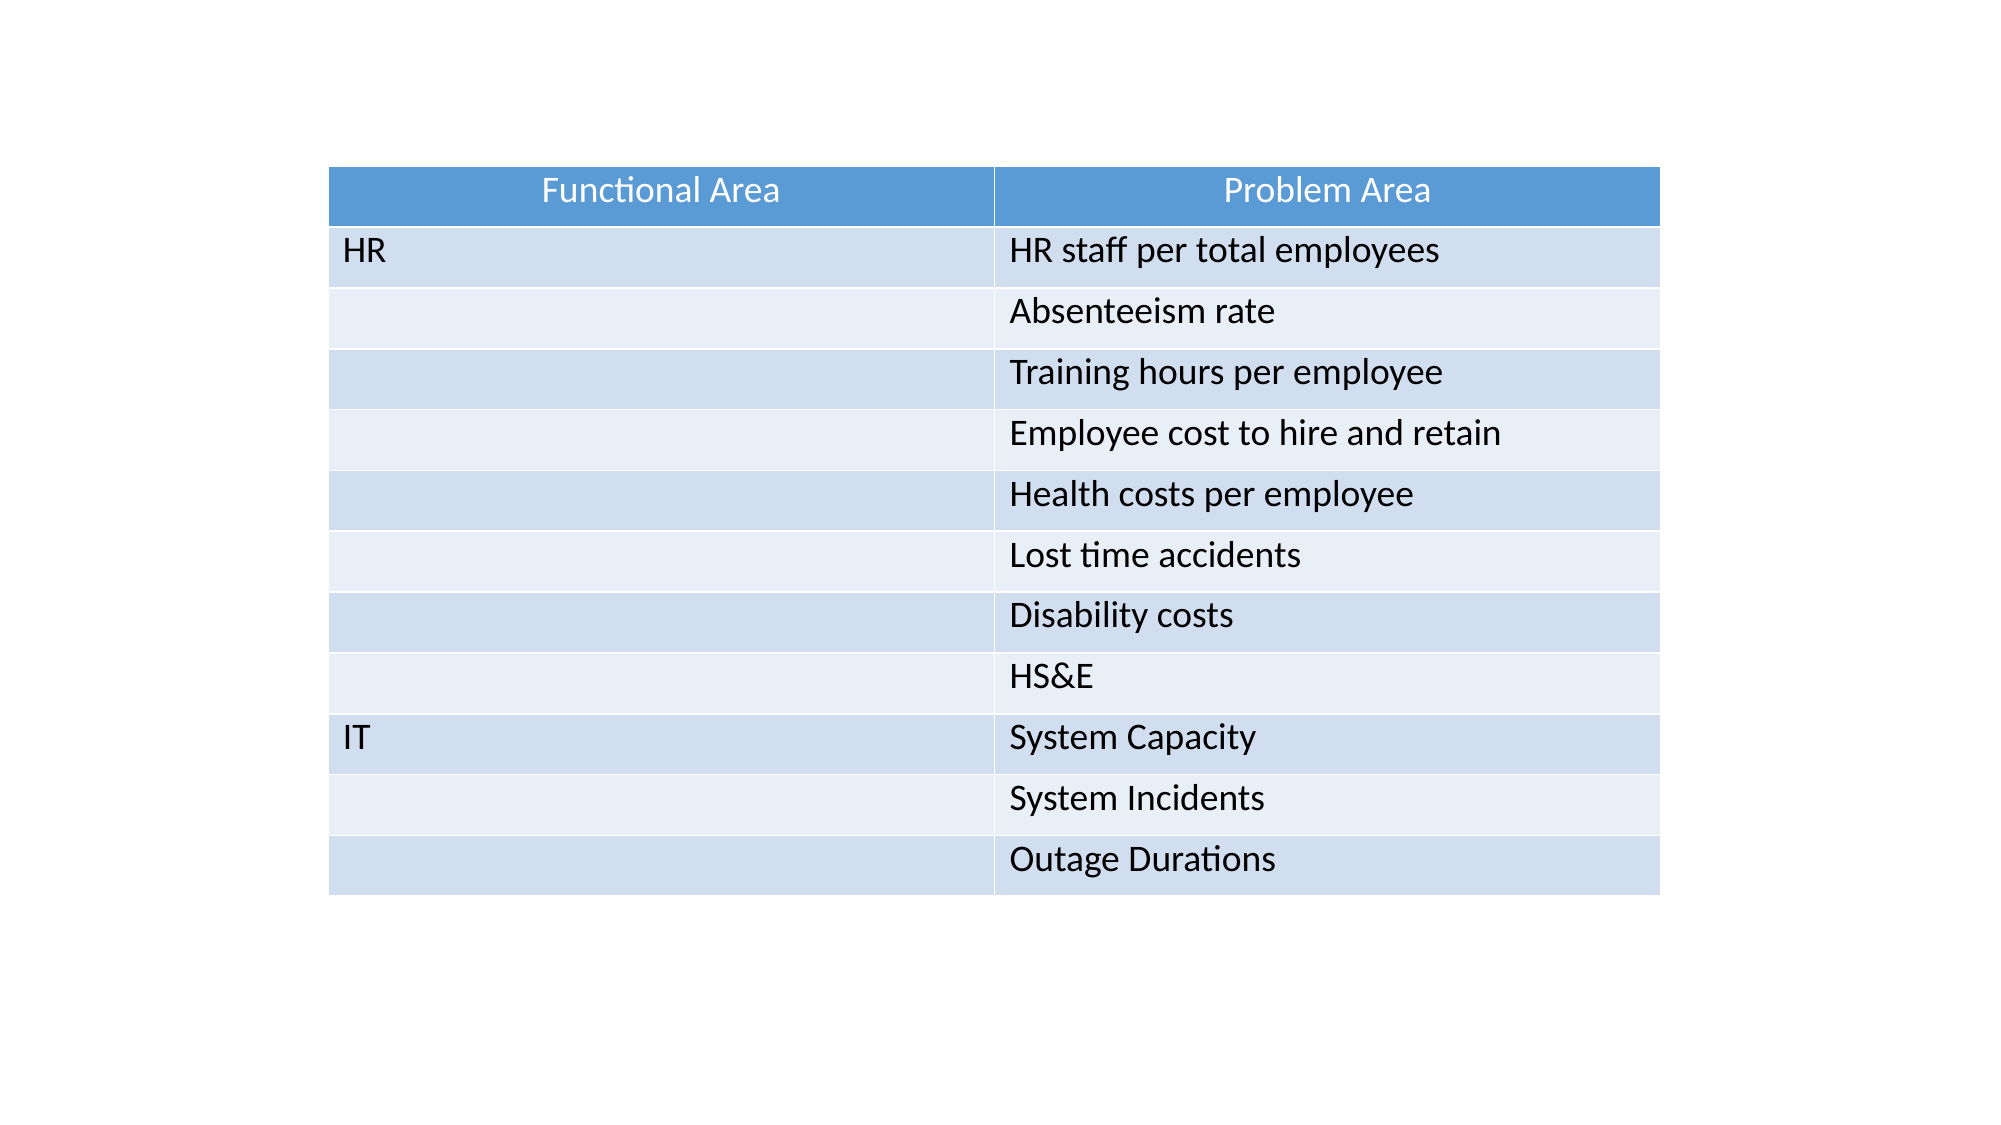

| Functional Area | Problem Area |
| --- | --- |
| HR | HR staff per total employees |
|  | Absenteeism rate |
|  | Training hours per employee |
|  | Employee cost to hire and retain |
|  | Health costs per employee |
|  | Lost time accidents |
|  | Disability costs |
|  | HS&E |
| IT | System Capacity |
|  | System Incidents |
|  | Outage Durations |